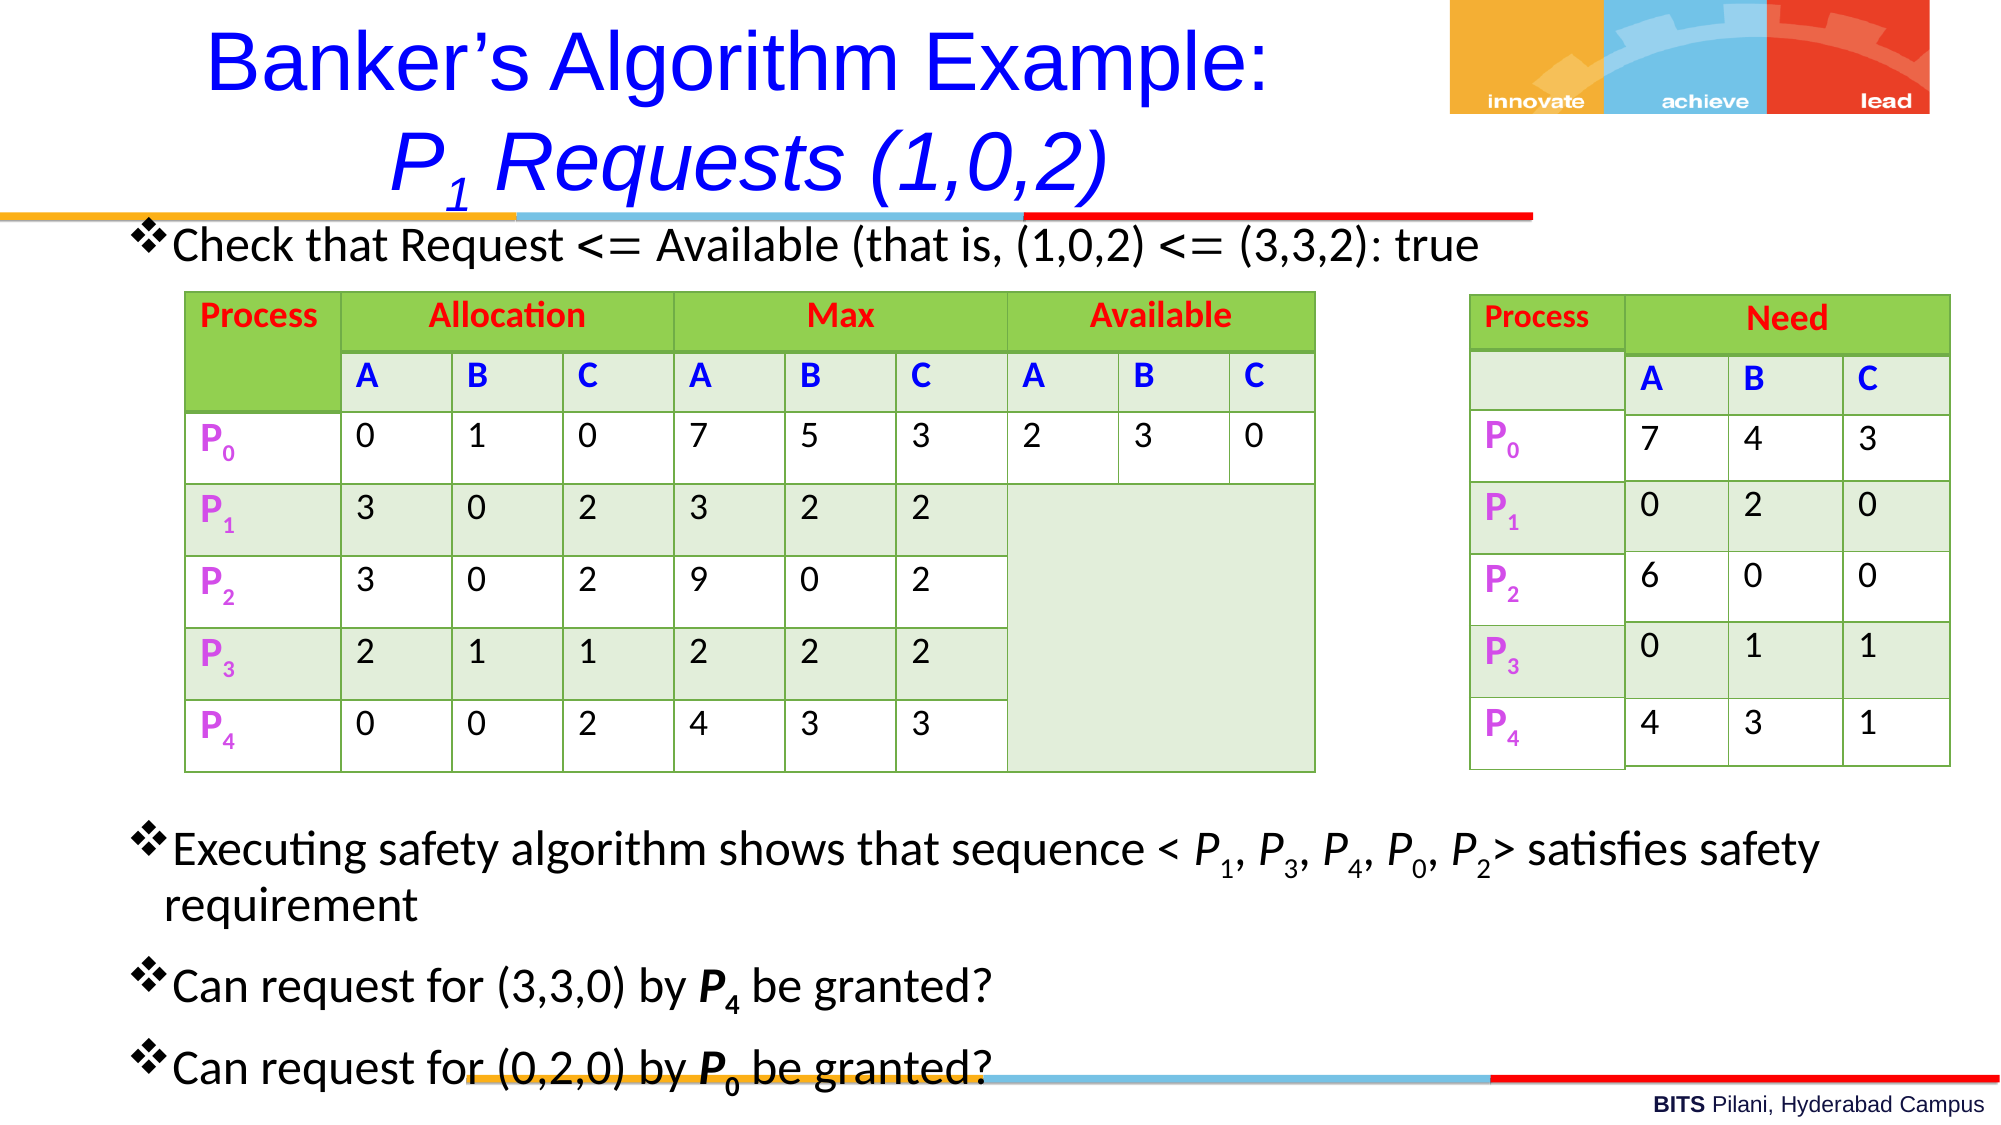

Banker’s Algorithm Example:
P1 Requests (1,0,2)
Check that Request <= Available (that is, (1,0,2) <= (3,3,2): true

Executing safety algorithm shows that sequence < P1, P3, P4, P0, P2> satisfies safety requirement
Can request for (3,3,0) by P4 be granted?
Can request for (0,2,0) by P0 be granted?

| Process | Allocation |  |  | Max |  |  | Available |  |  |
| --- | --- | --- | --- | --- | --- | --- | --- | --- | --- |
|  | A | B | C | A | B | C | A | B | C |
| P0 | 0 | 1 | 0 | 7 | 5 | 3 | 2 | 3 | 0 |
| P1 | 3 | 0 | 2 | 3 | 2 | 2 |  |  |  |
| P2 | 3 | 0 | 2 | 9 | 0 | 2 |  |  |  |
| P3 | 2 | 1 | 1 | 2 | 2 | 2 |  |  |  |
| P4 | 0 | 0 | 2 | 4 | 3 | 3 |  |  |  |
| Process |
| --- |
|  |
| P0 |
| P1 |
| P2 |
| P3 |
| P4 |
| Need |  |  |
| --- | --- | --- |
| A | B | C |
| 7 | 4 | 3 |
| 0 | 2 | 0 |
| 6 | 0 | 0 |
| 0 | 1 | 1 |
| 4 | 3 | 1 |